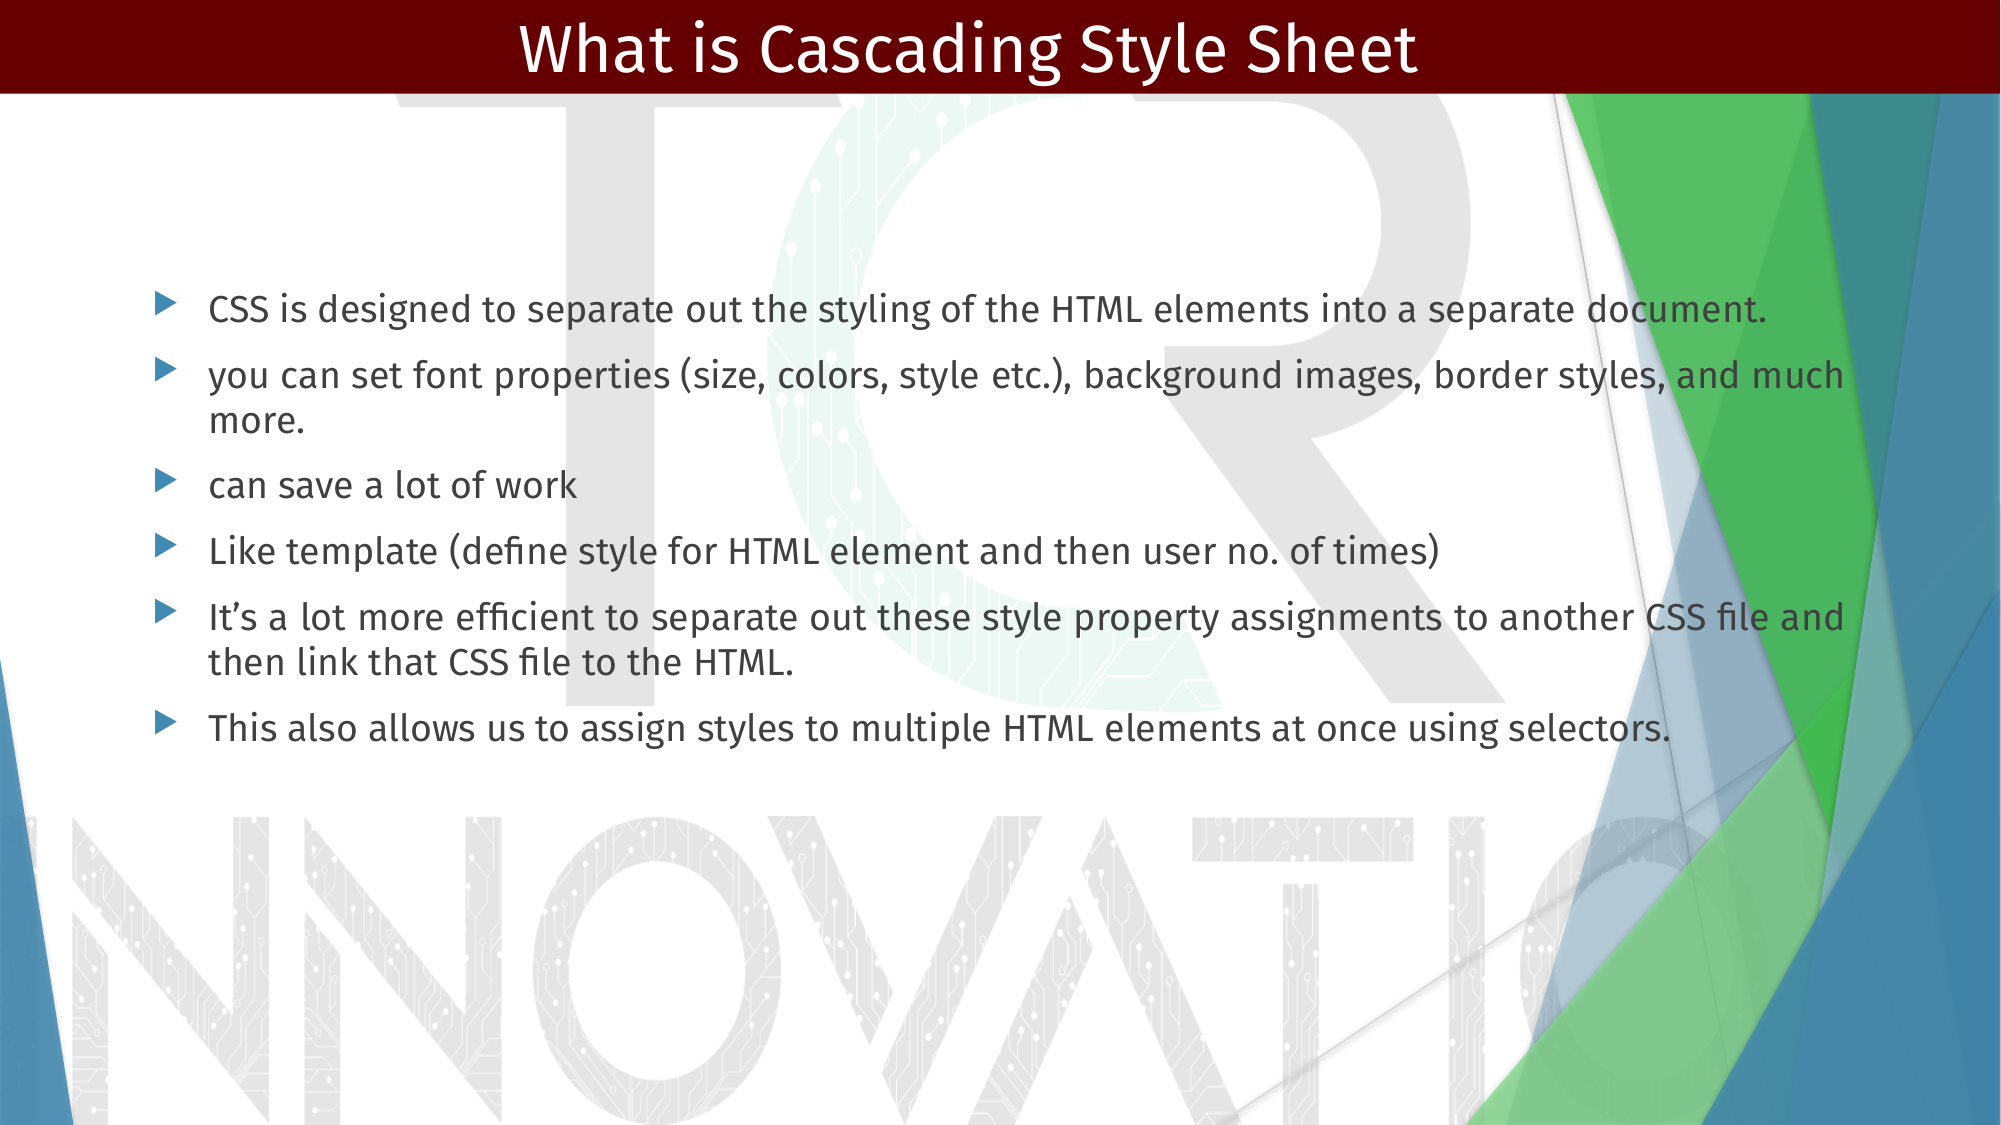

What is Cascading Style Sheet?
What is Cascading Style Sheet
#
CSS is designed to separate out the styling of the HTML elements into a separate document.
you can set font properties (size, colors, style etc.), background images, border styles, and much more.
can save a lot of work
Like template (define style for HTML element and then user no. of times)
It’s a lot more efficient to separate out these style property assignments to another CSS file and then link that CSS file to the HTML.
This also allows us to assign styles to multiple HTML elements at once using selectors.